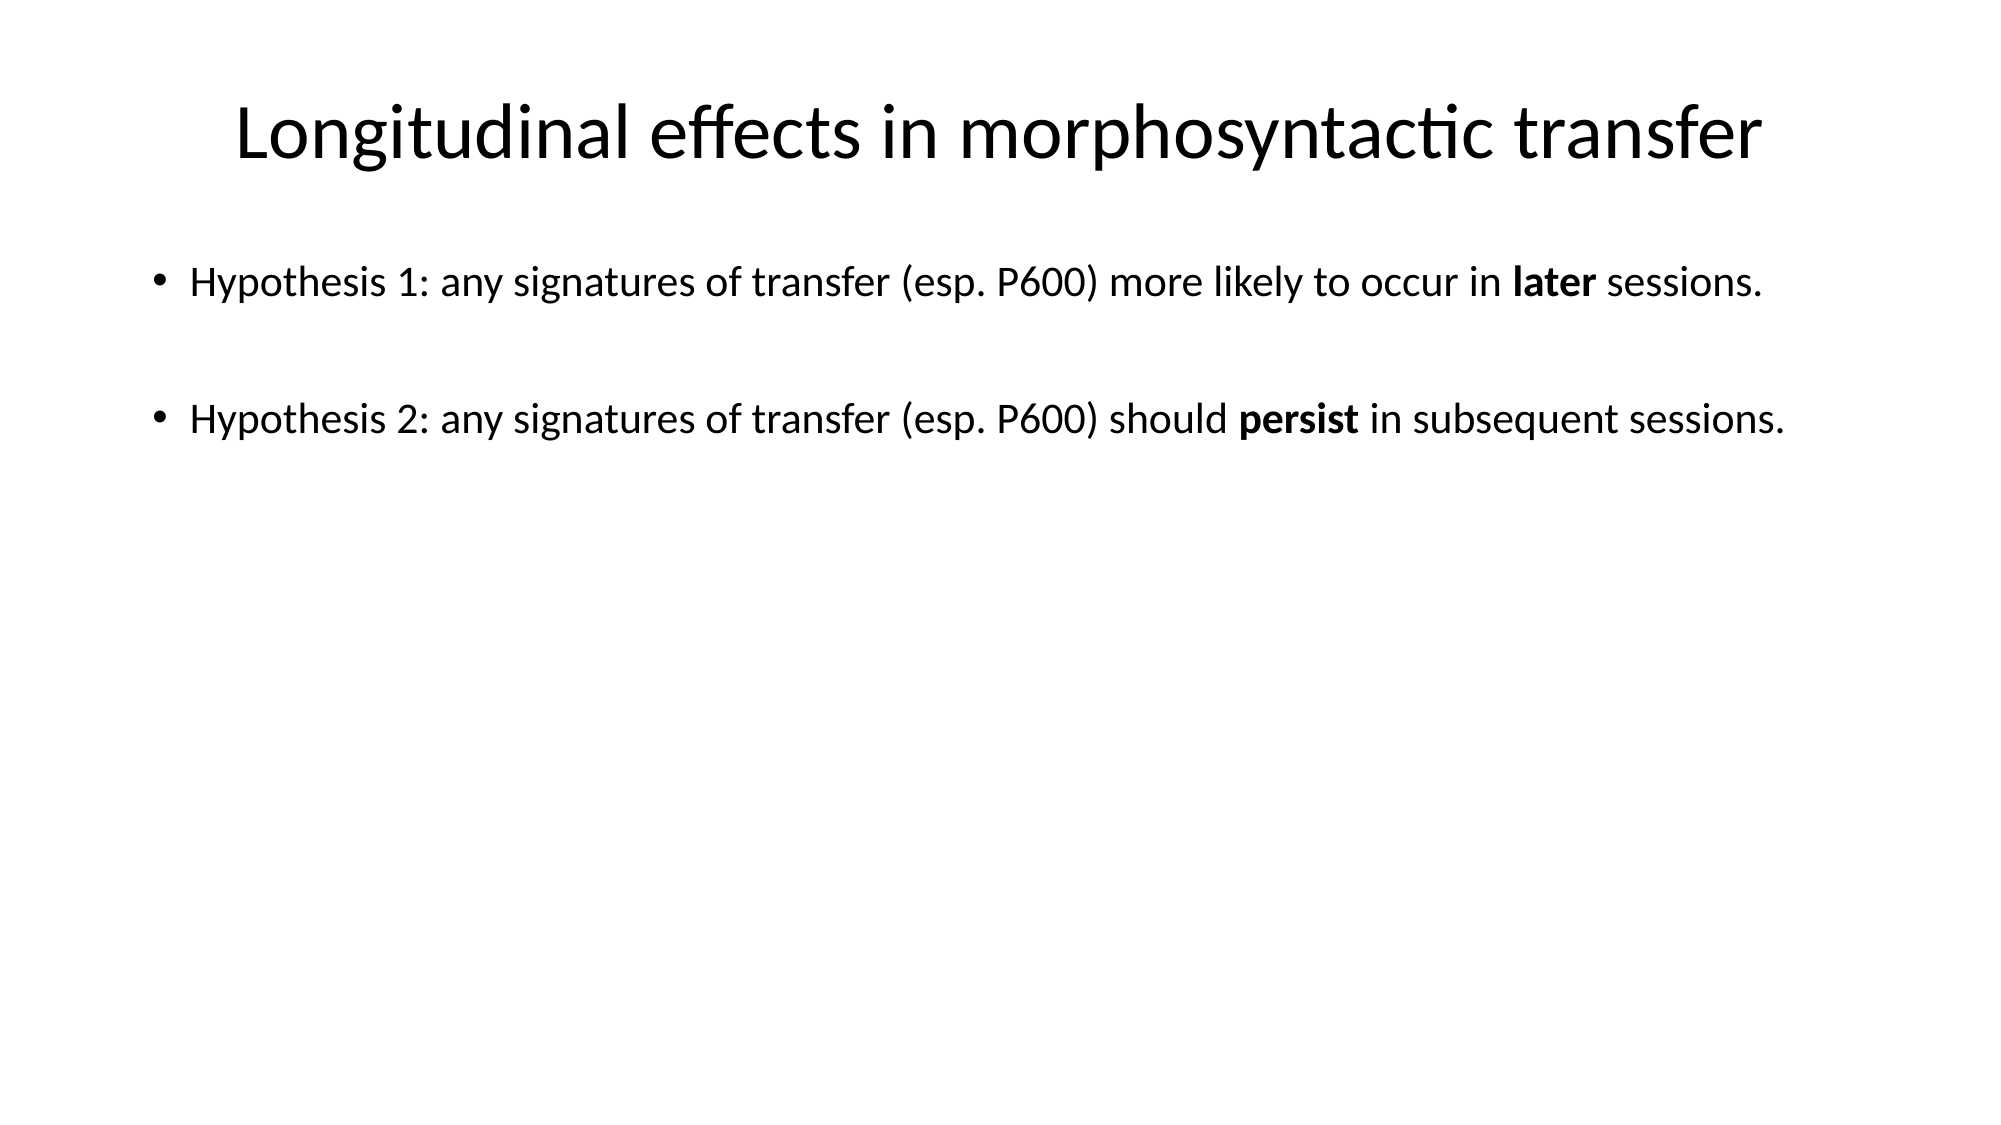

# Longitudinal effects in morphosyntactic transfer
Hypothesis 1: any signatures of transfer (esp. P600) more likely to occur in later sessions.

Hypothesis 2: any signatures of transfer (esp. P600) should persist in subsequent sessions.